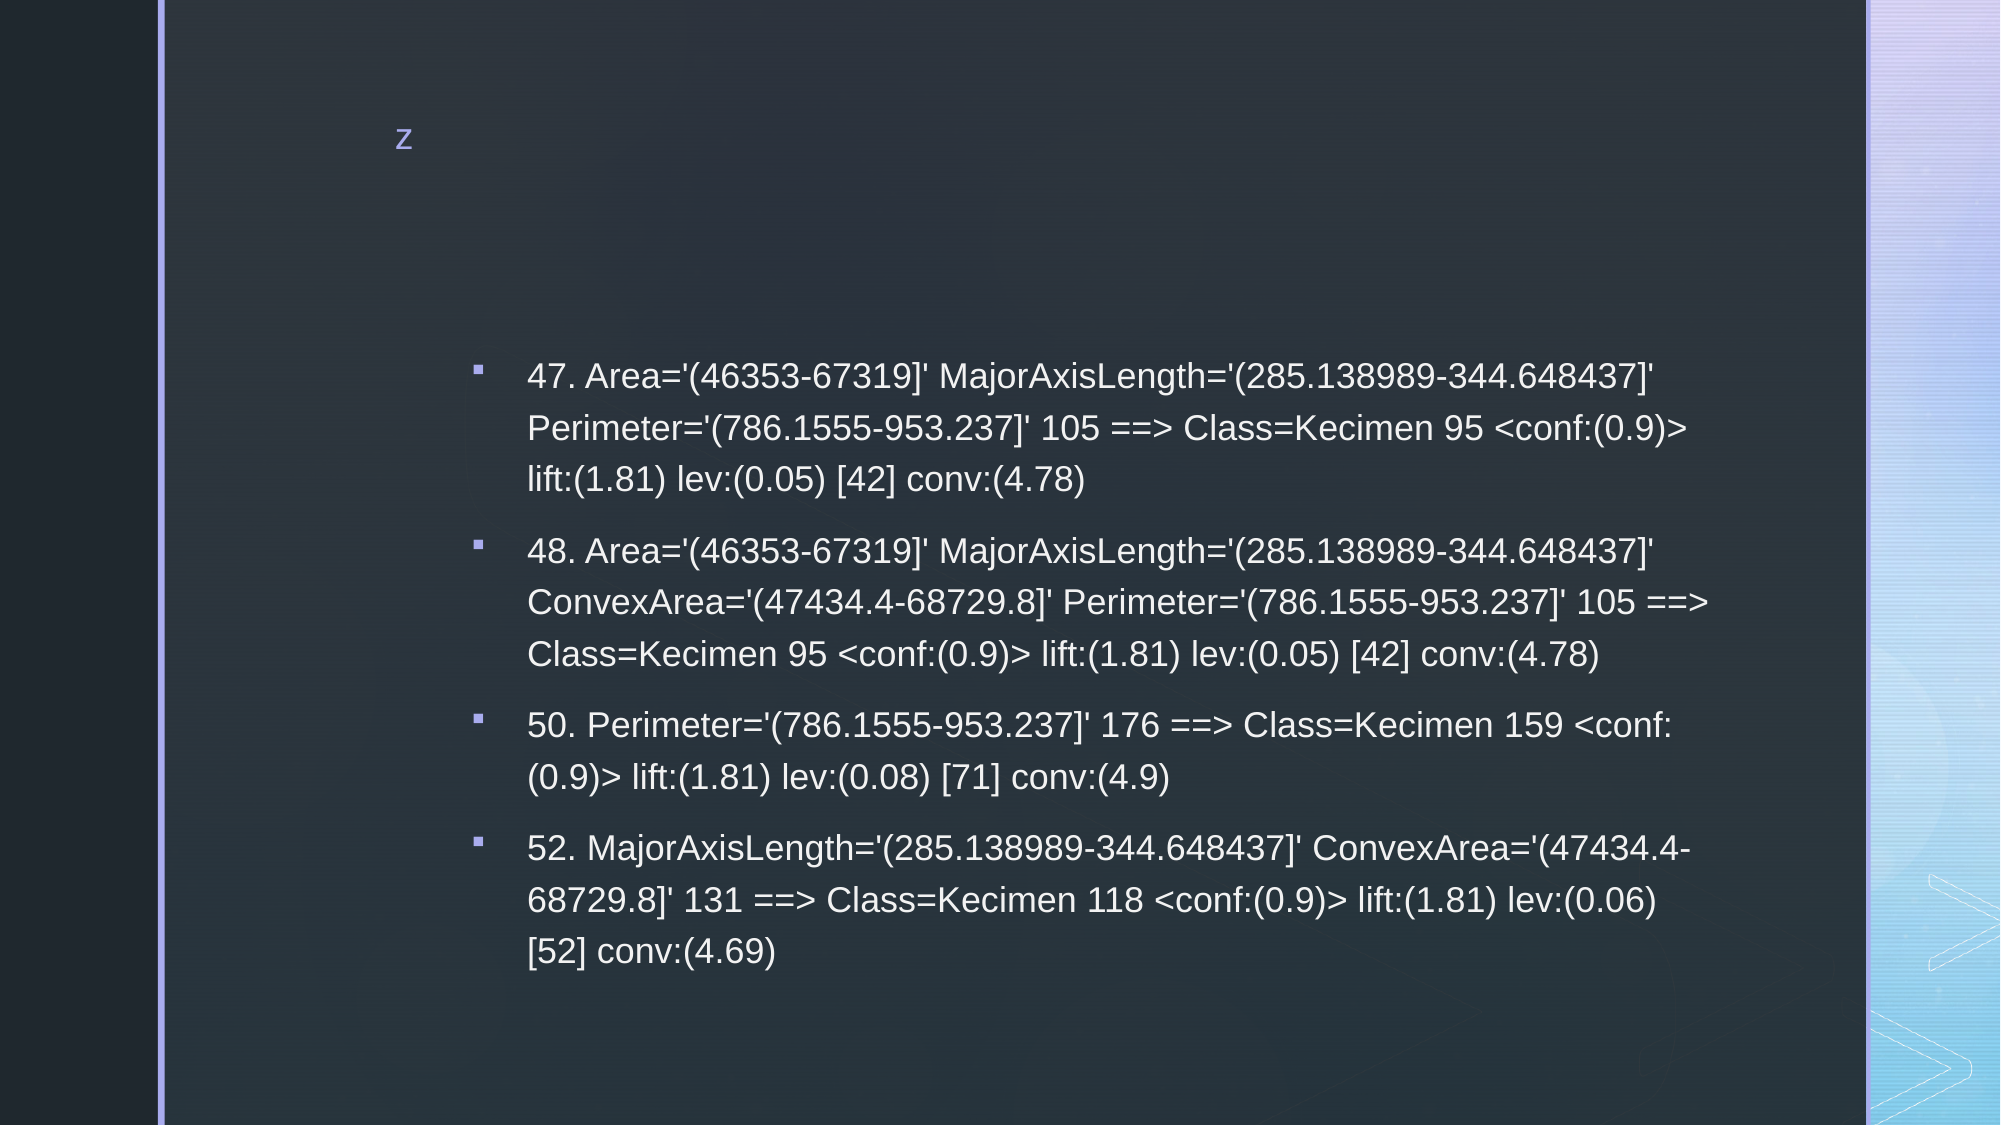

#
47. Area='(46353-67319]' MajorAxisLength='(285.138989-344.648437]' Perimeter='(786.1555-953.237]' 105 ==> Class=Kecimen 95 <conf:(0.9)> lift:(1.81) lev:(0.05) [42] conv:(4.78)
48. Area='(46353-67319]' MajorAxisLength='(285.138989-344.648437]' ConvexArea='(47434.4-68729.8]' Perimeter='(786.1555-953.237]' 105 ==> Class=Kecimen 95 <conf:(0.9)> lift:(1.81) lev:(0.05) [42] conv:(4.78)
50. Perimeter='(786.1555-953.237]' 176 ==> Class=Kecimen 159 <conf:(0.9)> lift:(1.81) lev:(0.08) [71] conv:(4.9)
52. MajorAxisLength='(285.138989-344.648437]' ConvexArea='(47434.4-68729.8]' 131 ==> Class=Kecimen 118 <conf:(0.9)> lift:(1.81) lev:(0.06) [52] conv:(4.69)